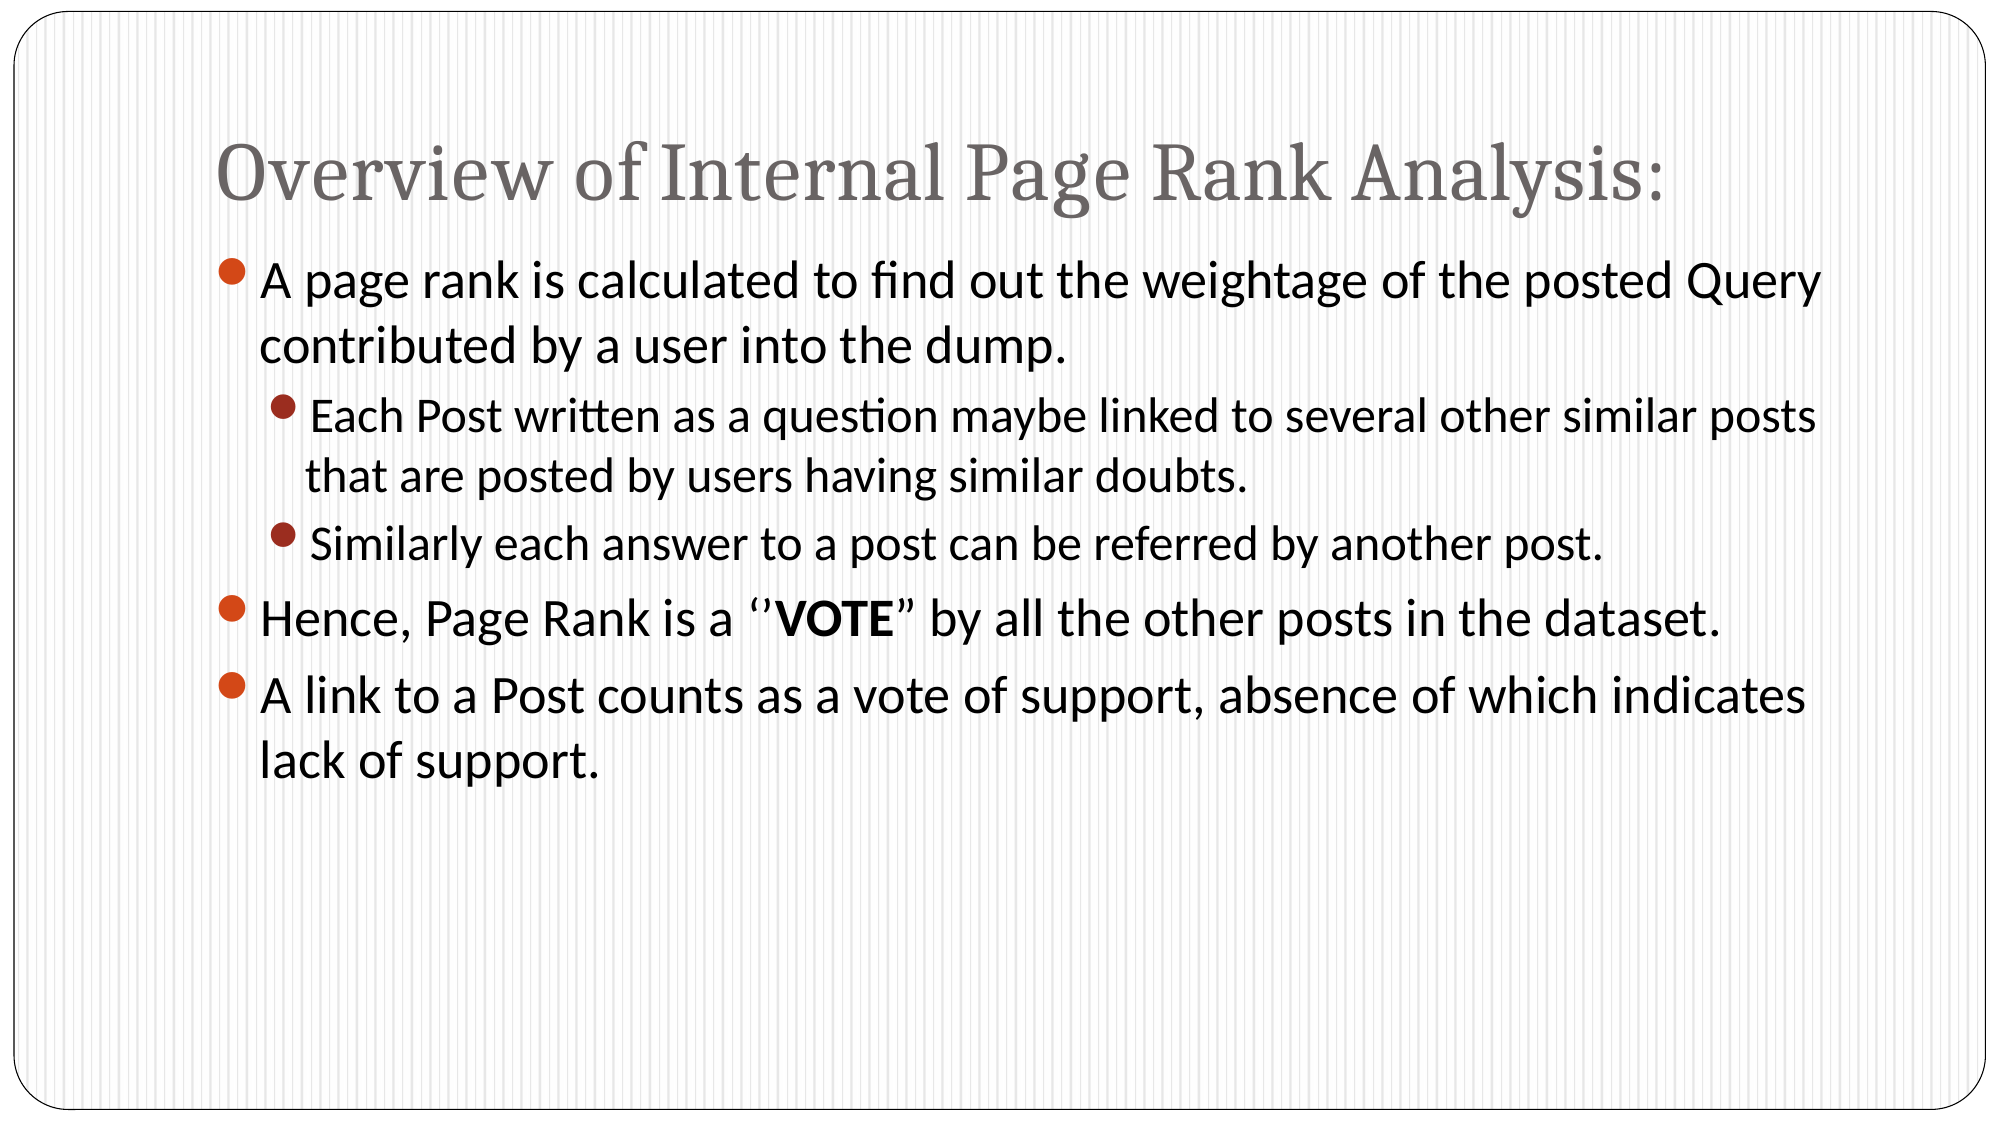

# Overview of Internal Page Rank Analysis:
A page rank is calculated to find out the weightage of the posted Query contributed by a user into the dump.
Each Post written as a question maybe linked to several other similar posts that are posted by users having similar doubts.
Similarly each answer to a post can be referred by another post.
Hence, Page Rank is a ‘’VOTE” by all the other posts in the dataset.
A link to a Post counts as a vote of support, absence of which indicates lack of support.